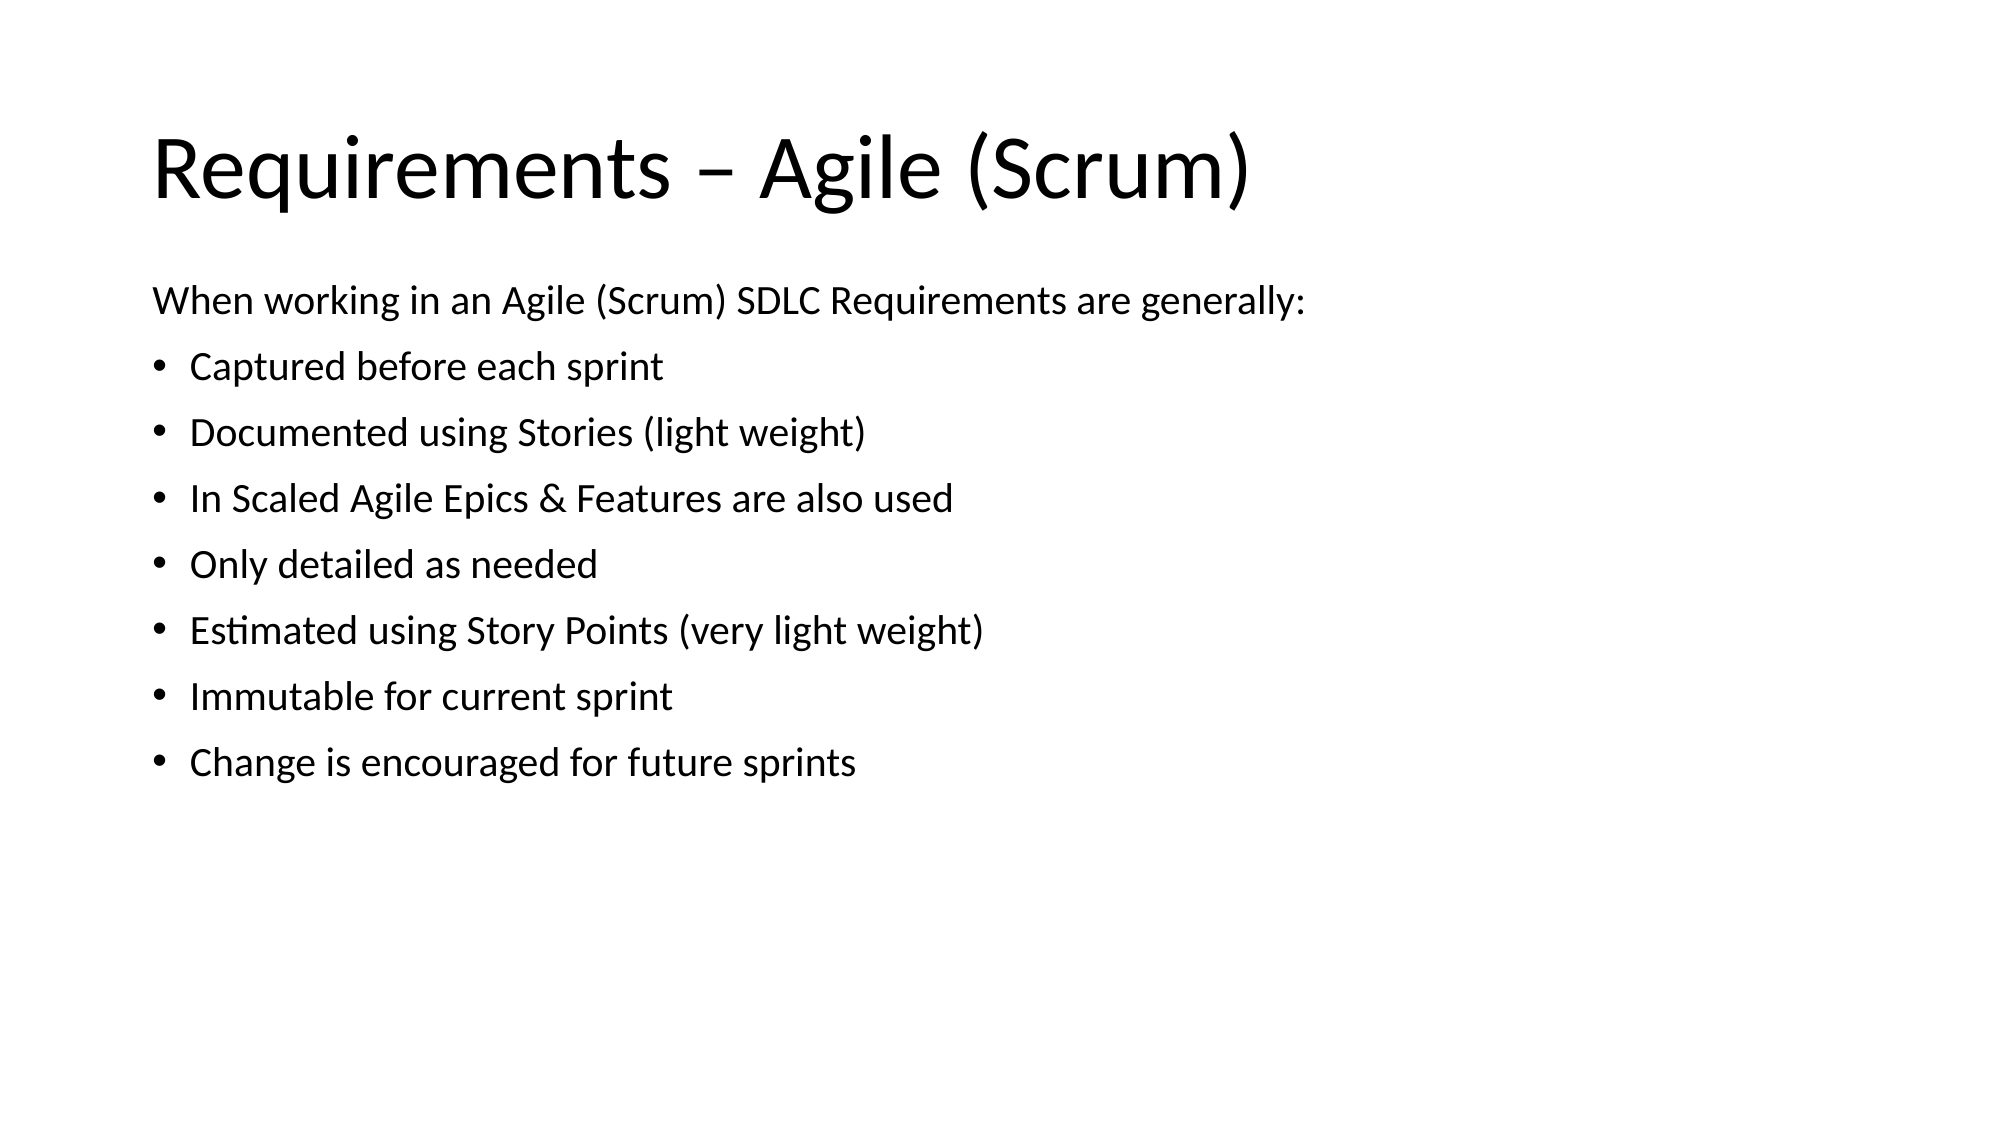

# Requirements – Agile (Scrum)
When working in an Agile (Scrum) SDLC Requirements are generally:
Captured before each sprint
Documented using Stories (light weight)
In Scaled Agile Epics & Features are also used
Only detailed as needed
Estimated using Story Points (very light weight)
Immutable for current sprint
Change is encouraged for future sprints